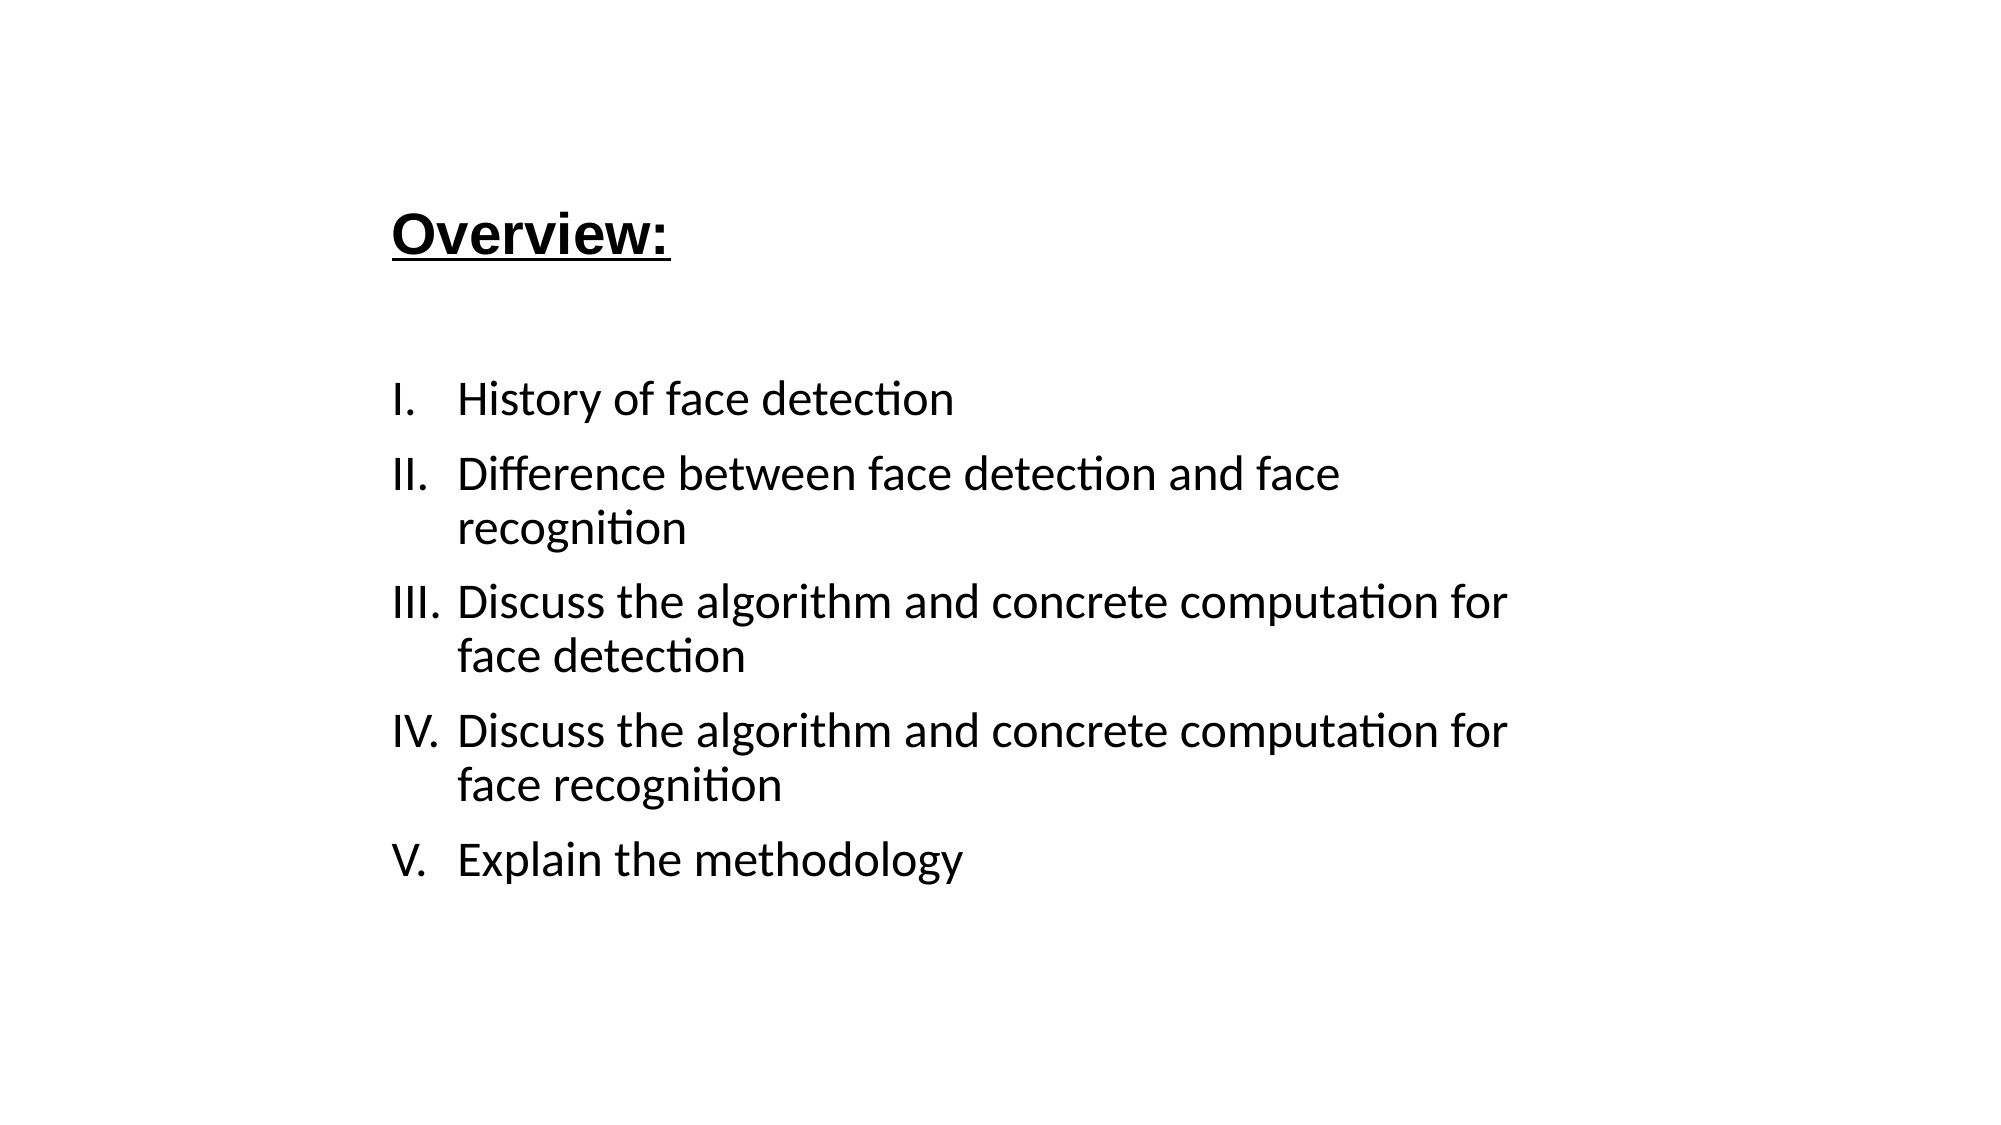

Overview:

History of face detection
Difference between face detection and face recognition
Discuss the algorithm and concrete computation for face detection
Discuss the algorithm and concrete computation for face recognition
Explain the methodology